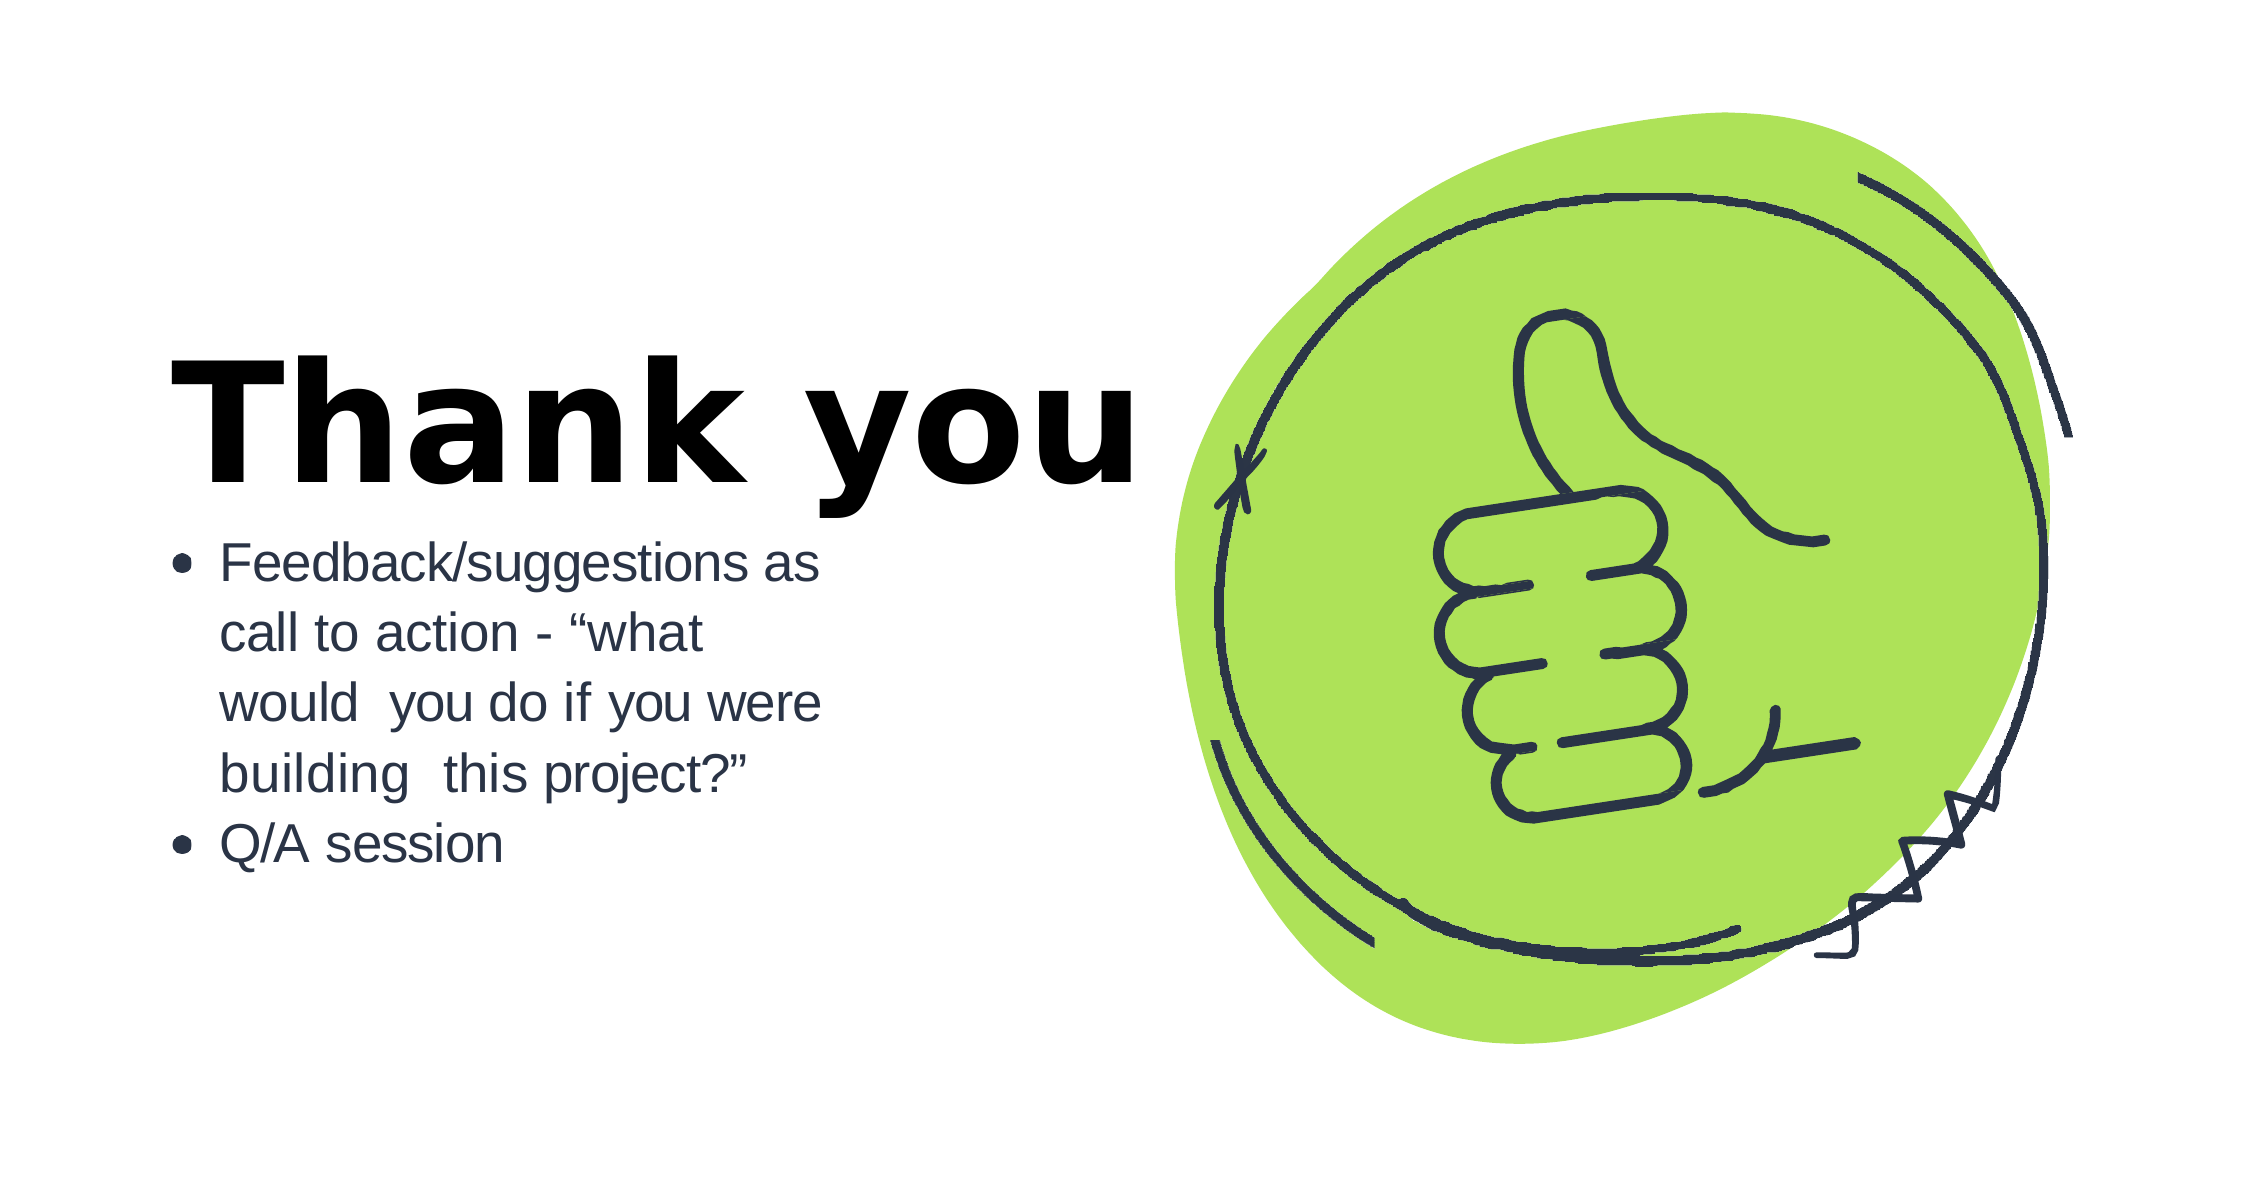

# Thank you
Feedback/suggestions as  call to action - “what would  you do if you were building  this project?”
Q/A session